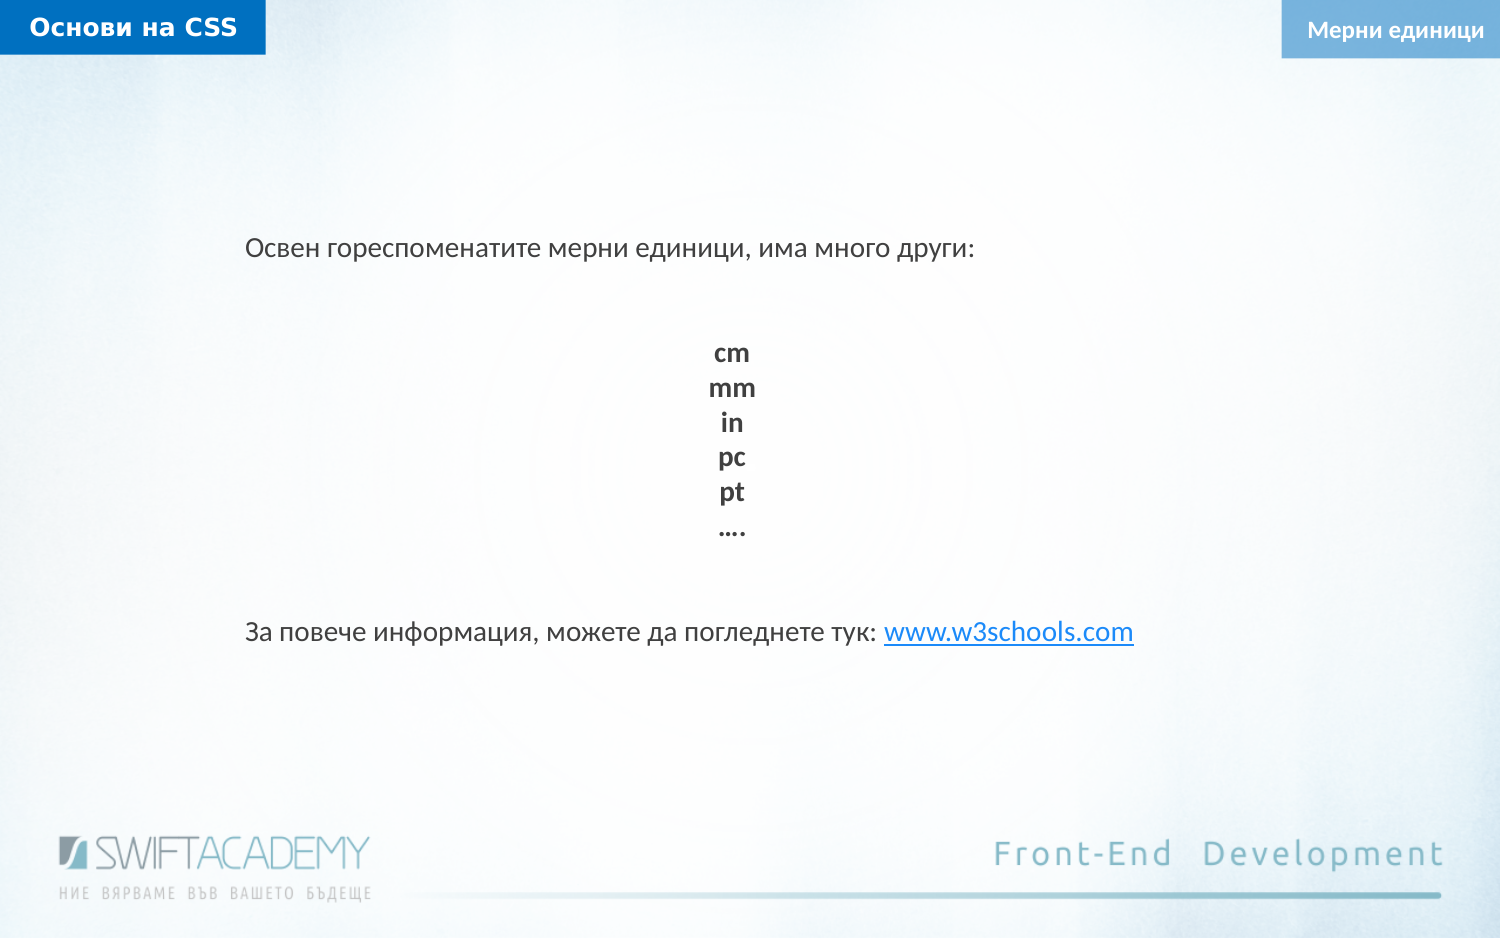

Основи на CSS
Мерни единици
Освен гореспоменатите мерни единици, има много други:

cm
mm
in
pc
pt
….

За повече информация, можете да погледнете тук: www.w3schools.com